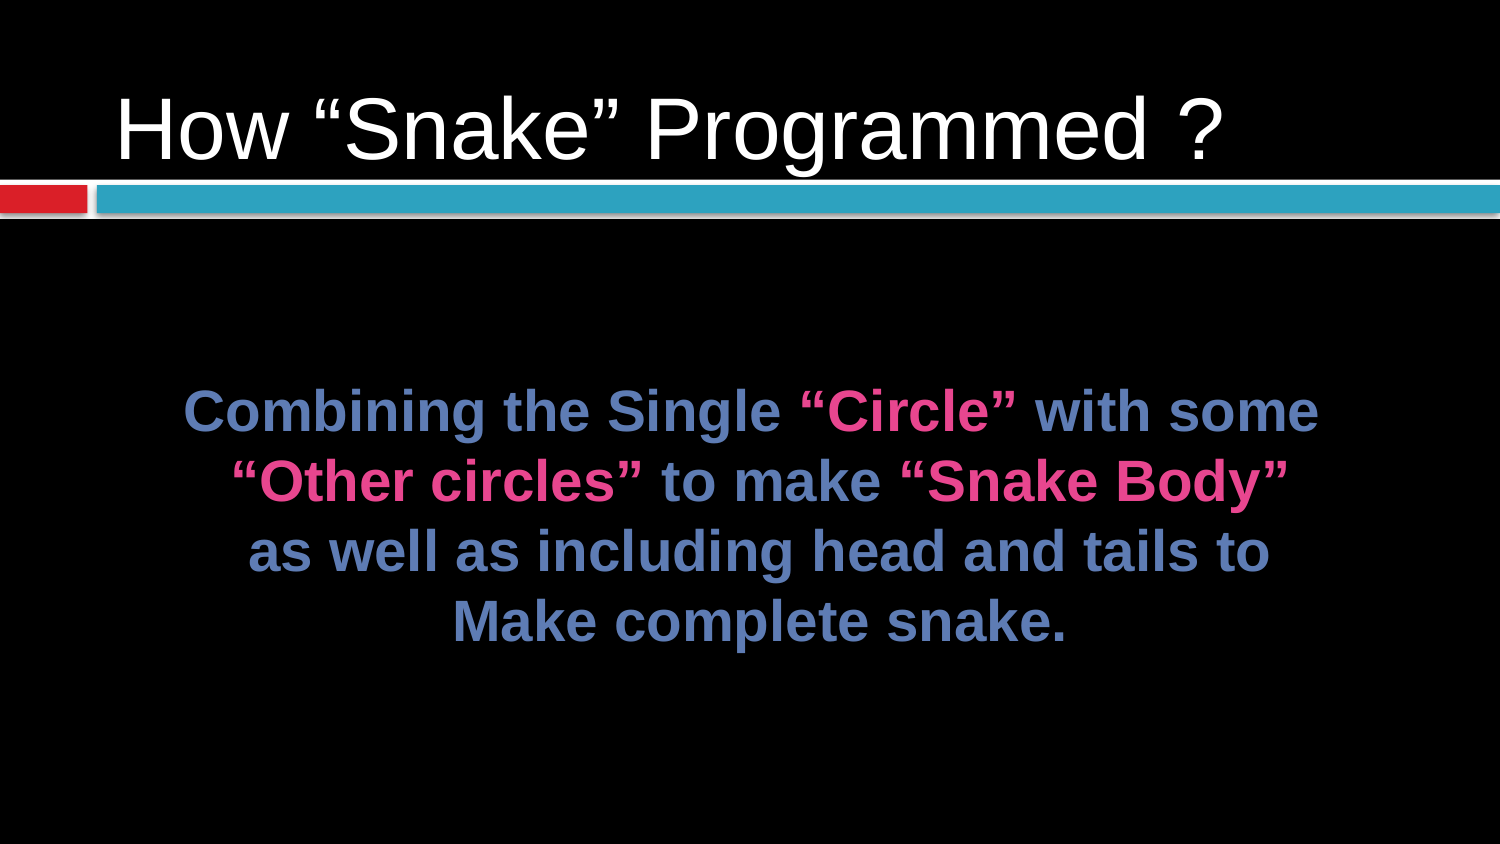

# How “Snake” Programmed ?
Combining the Single “Circle” with some
“Other circles” to make “Snake Body”
as well as including head and tails to
Make complete snake.